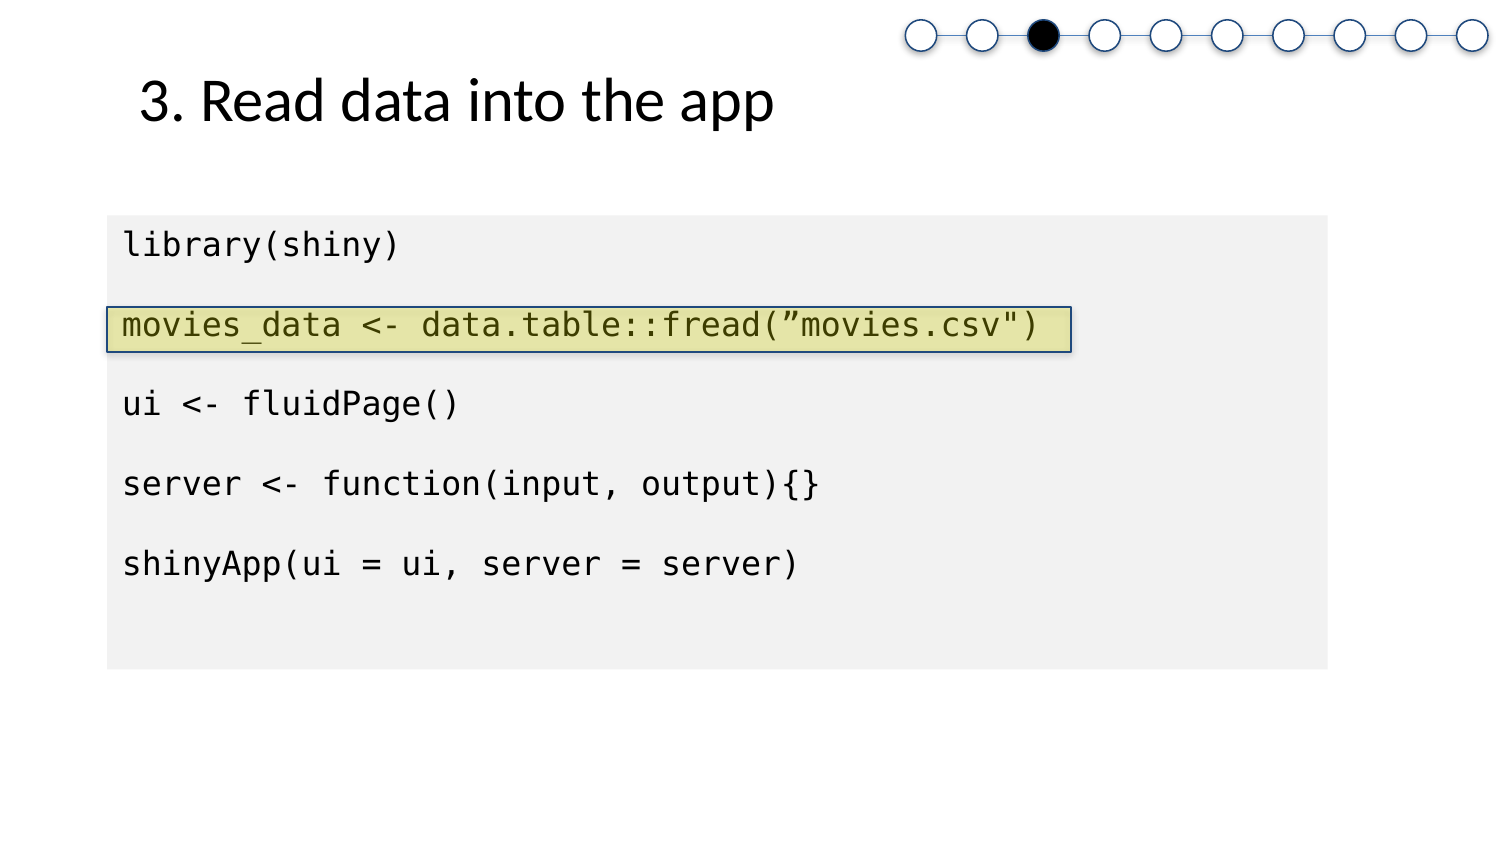

3. Read data into the app
library(shiny)

movies_data <- data.table::fread(”movies.csv")

ui <- fluidPage()

server <- function(input, output){}

shinyApp(ui = ui, server = server)